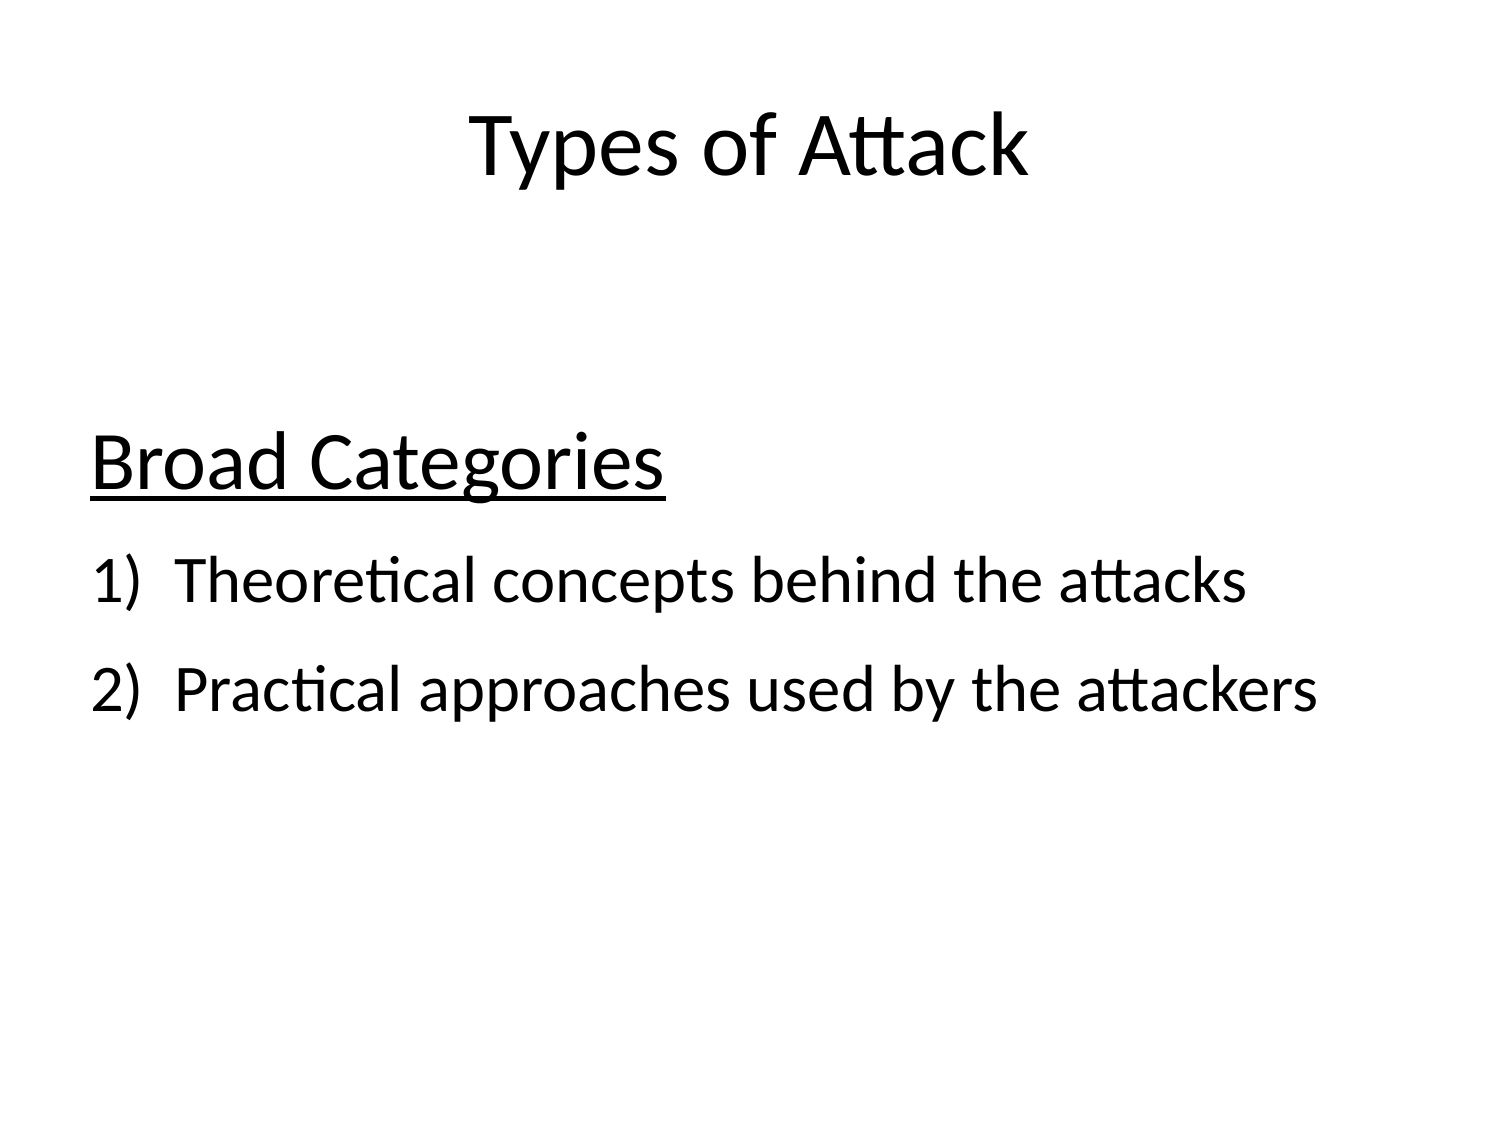

# Types of Attack

Broad Categories
Theoretical concepts behind the attacks
Practical approaches used by the attackers